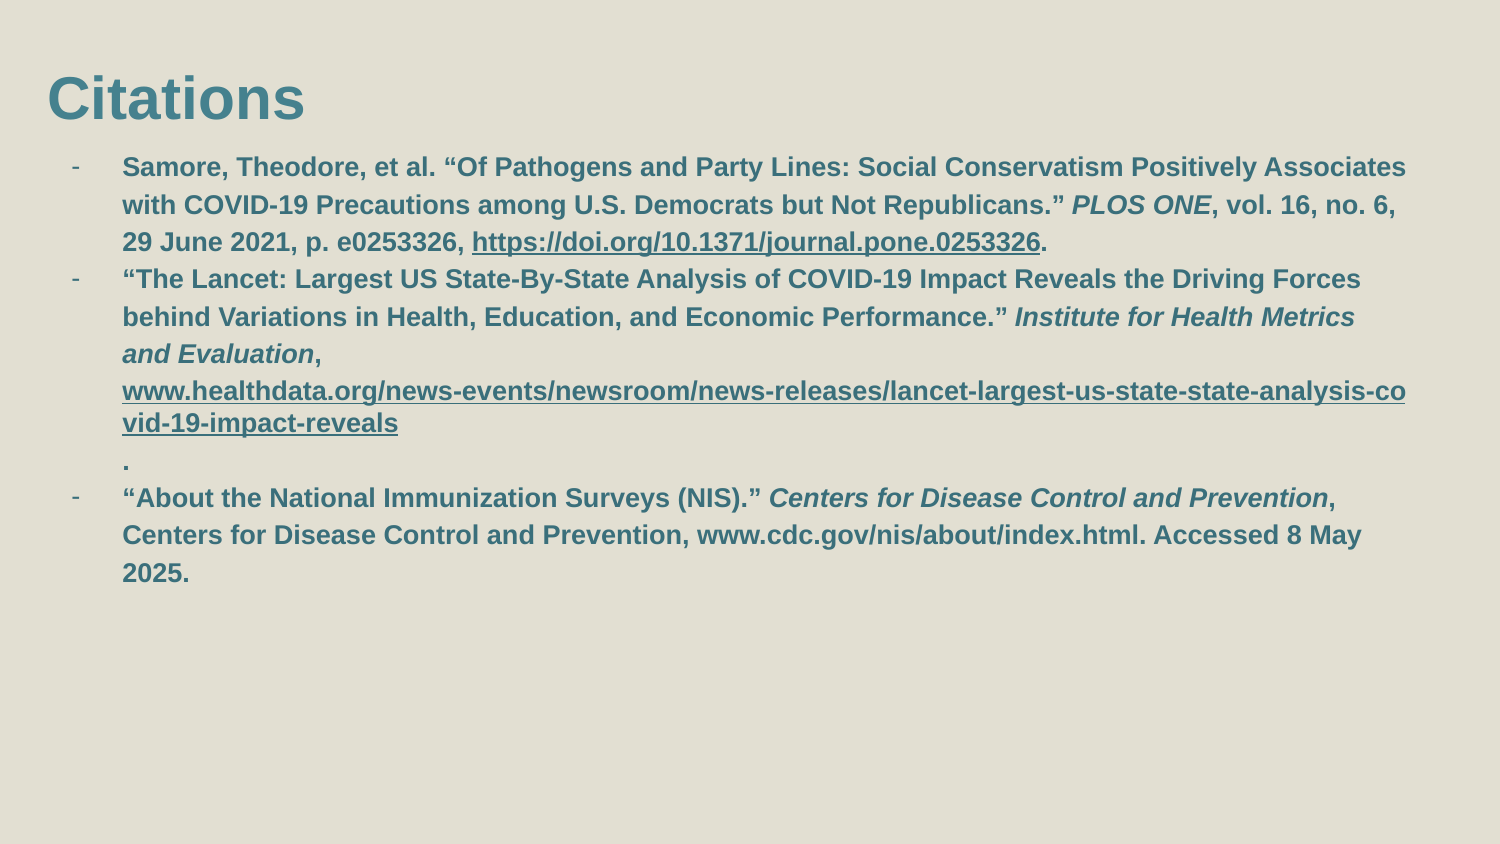

Citations

Samore, Theodore, et al. “Of Pathogens and Party Lines: Social Conservatism Positively Associates with COVID-19 Precautions among U.S. Democrats but Not Republicans.” PLOS ONE, vol. 16, no. 6, 29 June 2021, p. e0253326, https://doi.org/10.1371/journal.pone.0253326.
“The Lancet: Largest US State-By-State Analysis of COVID-19 Impact Reveals the Driving Forces behind Variations in Health, Education, and Economic Performance.” Institute for Health Metrics and Evaluation, www.healthdata.org/news-events/newsroom/news-releases/lancet-largest-us-state-state-analysis-covid-19-impact-reveals.
“About the National Immunization Surveys (NIS).” Centers for Disease Control and Prevention, Centers for Disease Control and Prevention, www.cdc.gov/nis/about/index.html. Accessed 8 May 2025.